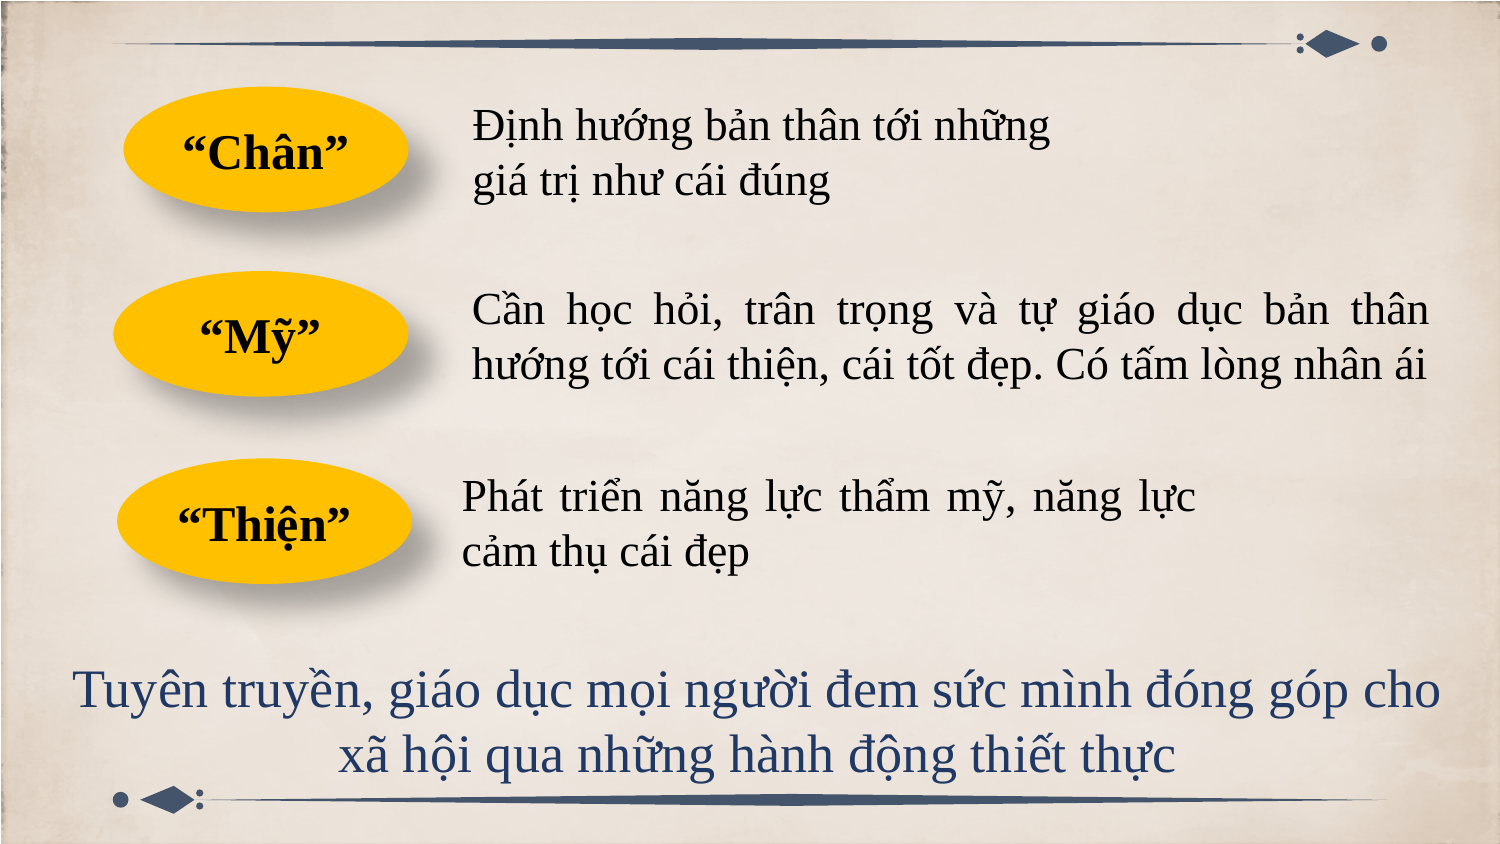

“Chân”
Định hướng bản thân tới những giá trị như cái đúng
“Mỹ”
Cần học hỏi, trân trọng và tự giáo dục bản thân hướng tới cái thiện, cái tốt đẹp. Có tấm lòng nhân ái

Phát triển năng lực thẩm mỹ, năng lực cảm thụ cái đẹp

“Thiện”
Tuyên truyền, giáo dục mọi người đem sức mình đóng góp cho xã hội qua những hành động thiết thực